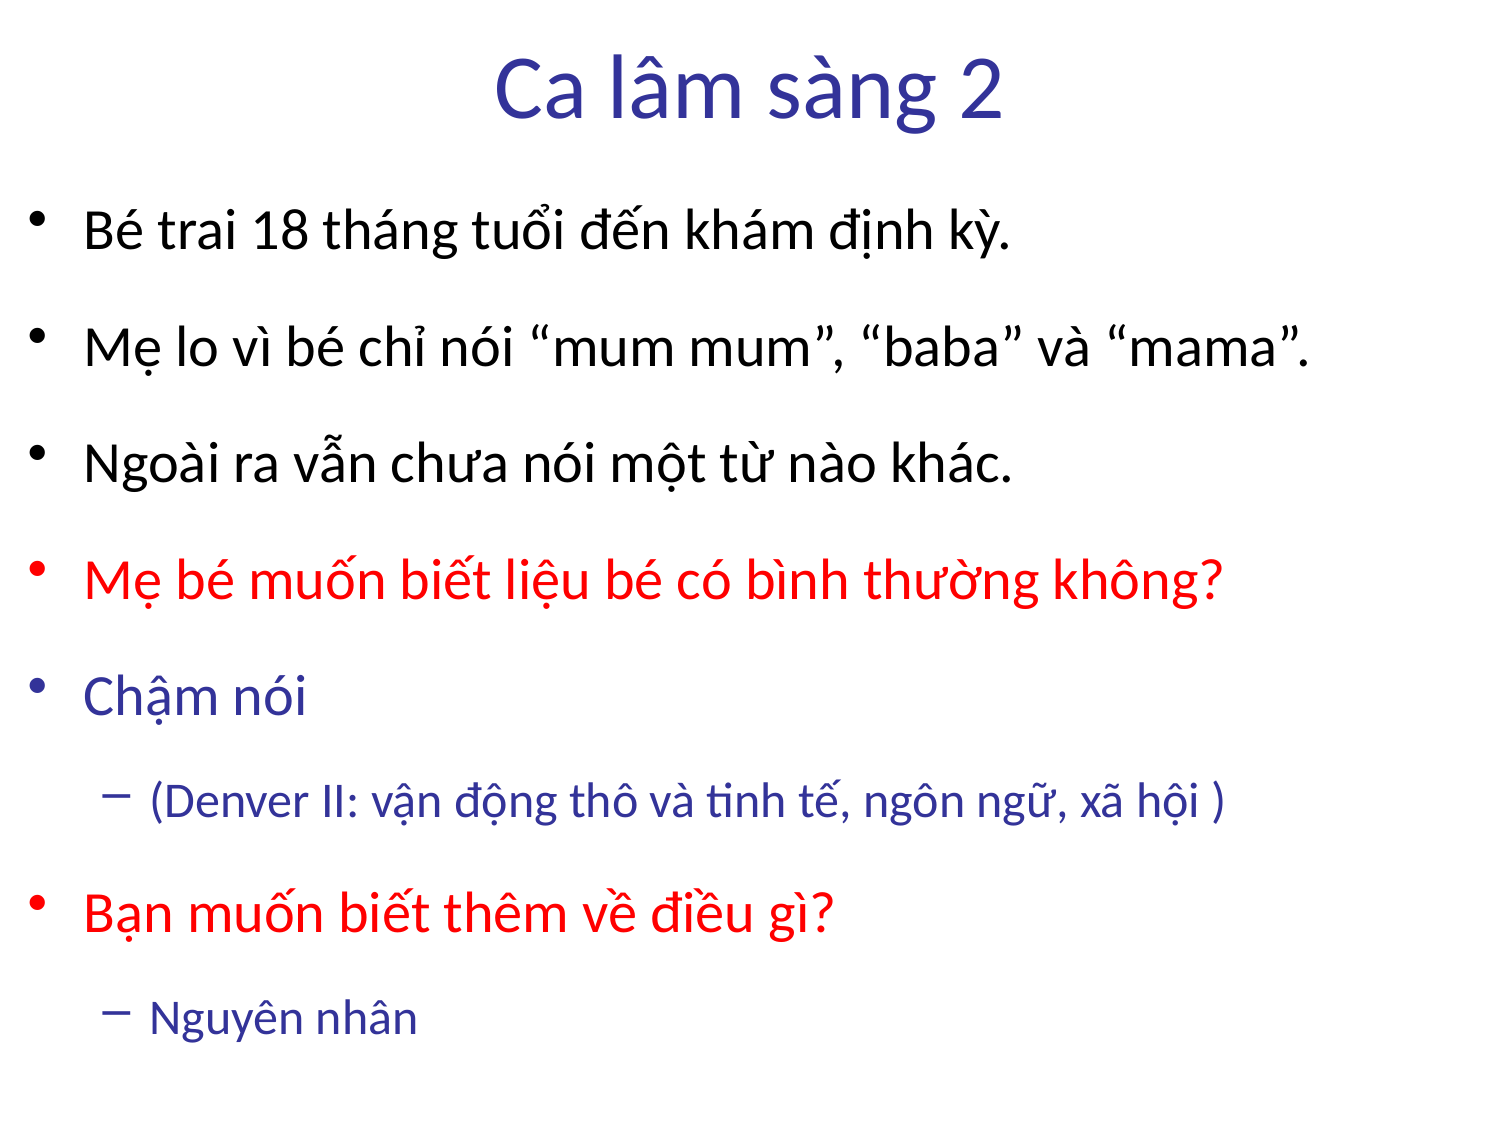

# Ca lâm sàng 2
Bé trai 18 tháng tuổi đến khám định kỳ.
Mẹ lo vì bé chỉ nói “mum mum”, “baba” và “mama”.
Ngoài ra vẫn chưa nói một từ nào khác.
Mẹ bé muốn biết liệu bé có bình thường không?
Chậm nói
(Denver II: vận động thô và tinh tế, ngôn ngữ, xã hội )
Bạn muốn biết thêm về điều gì?
Nguyên nhân